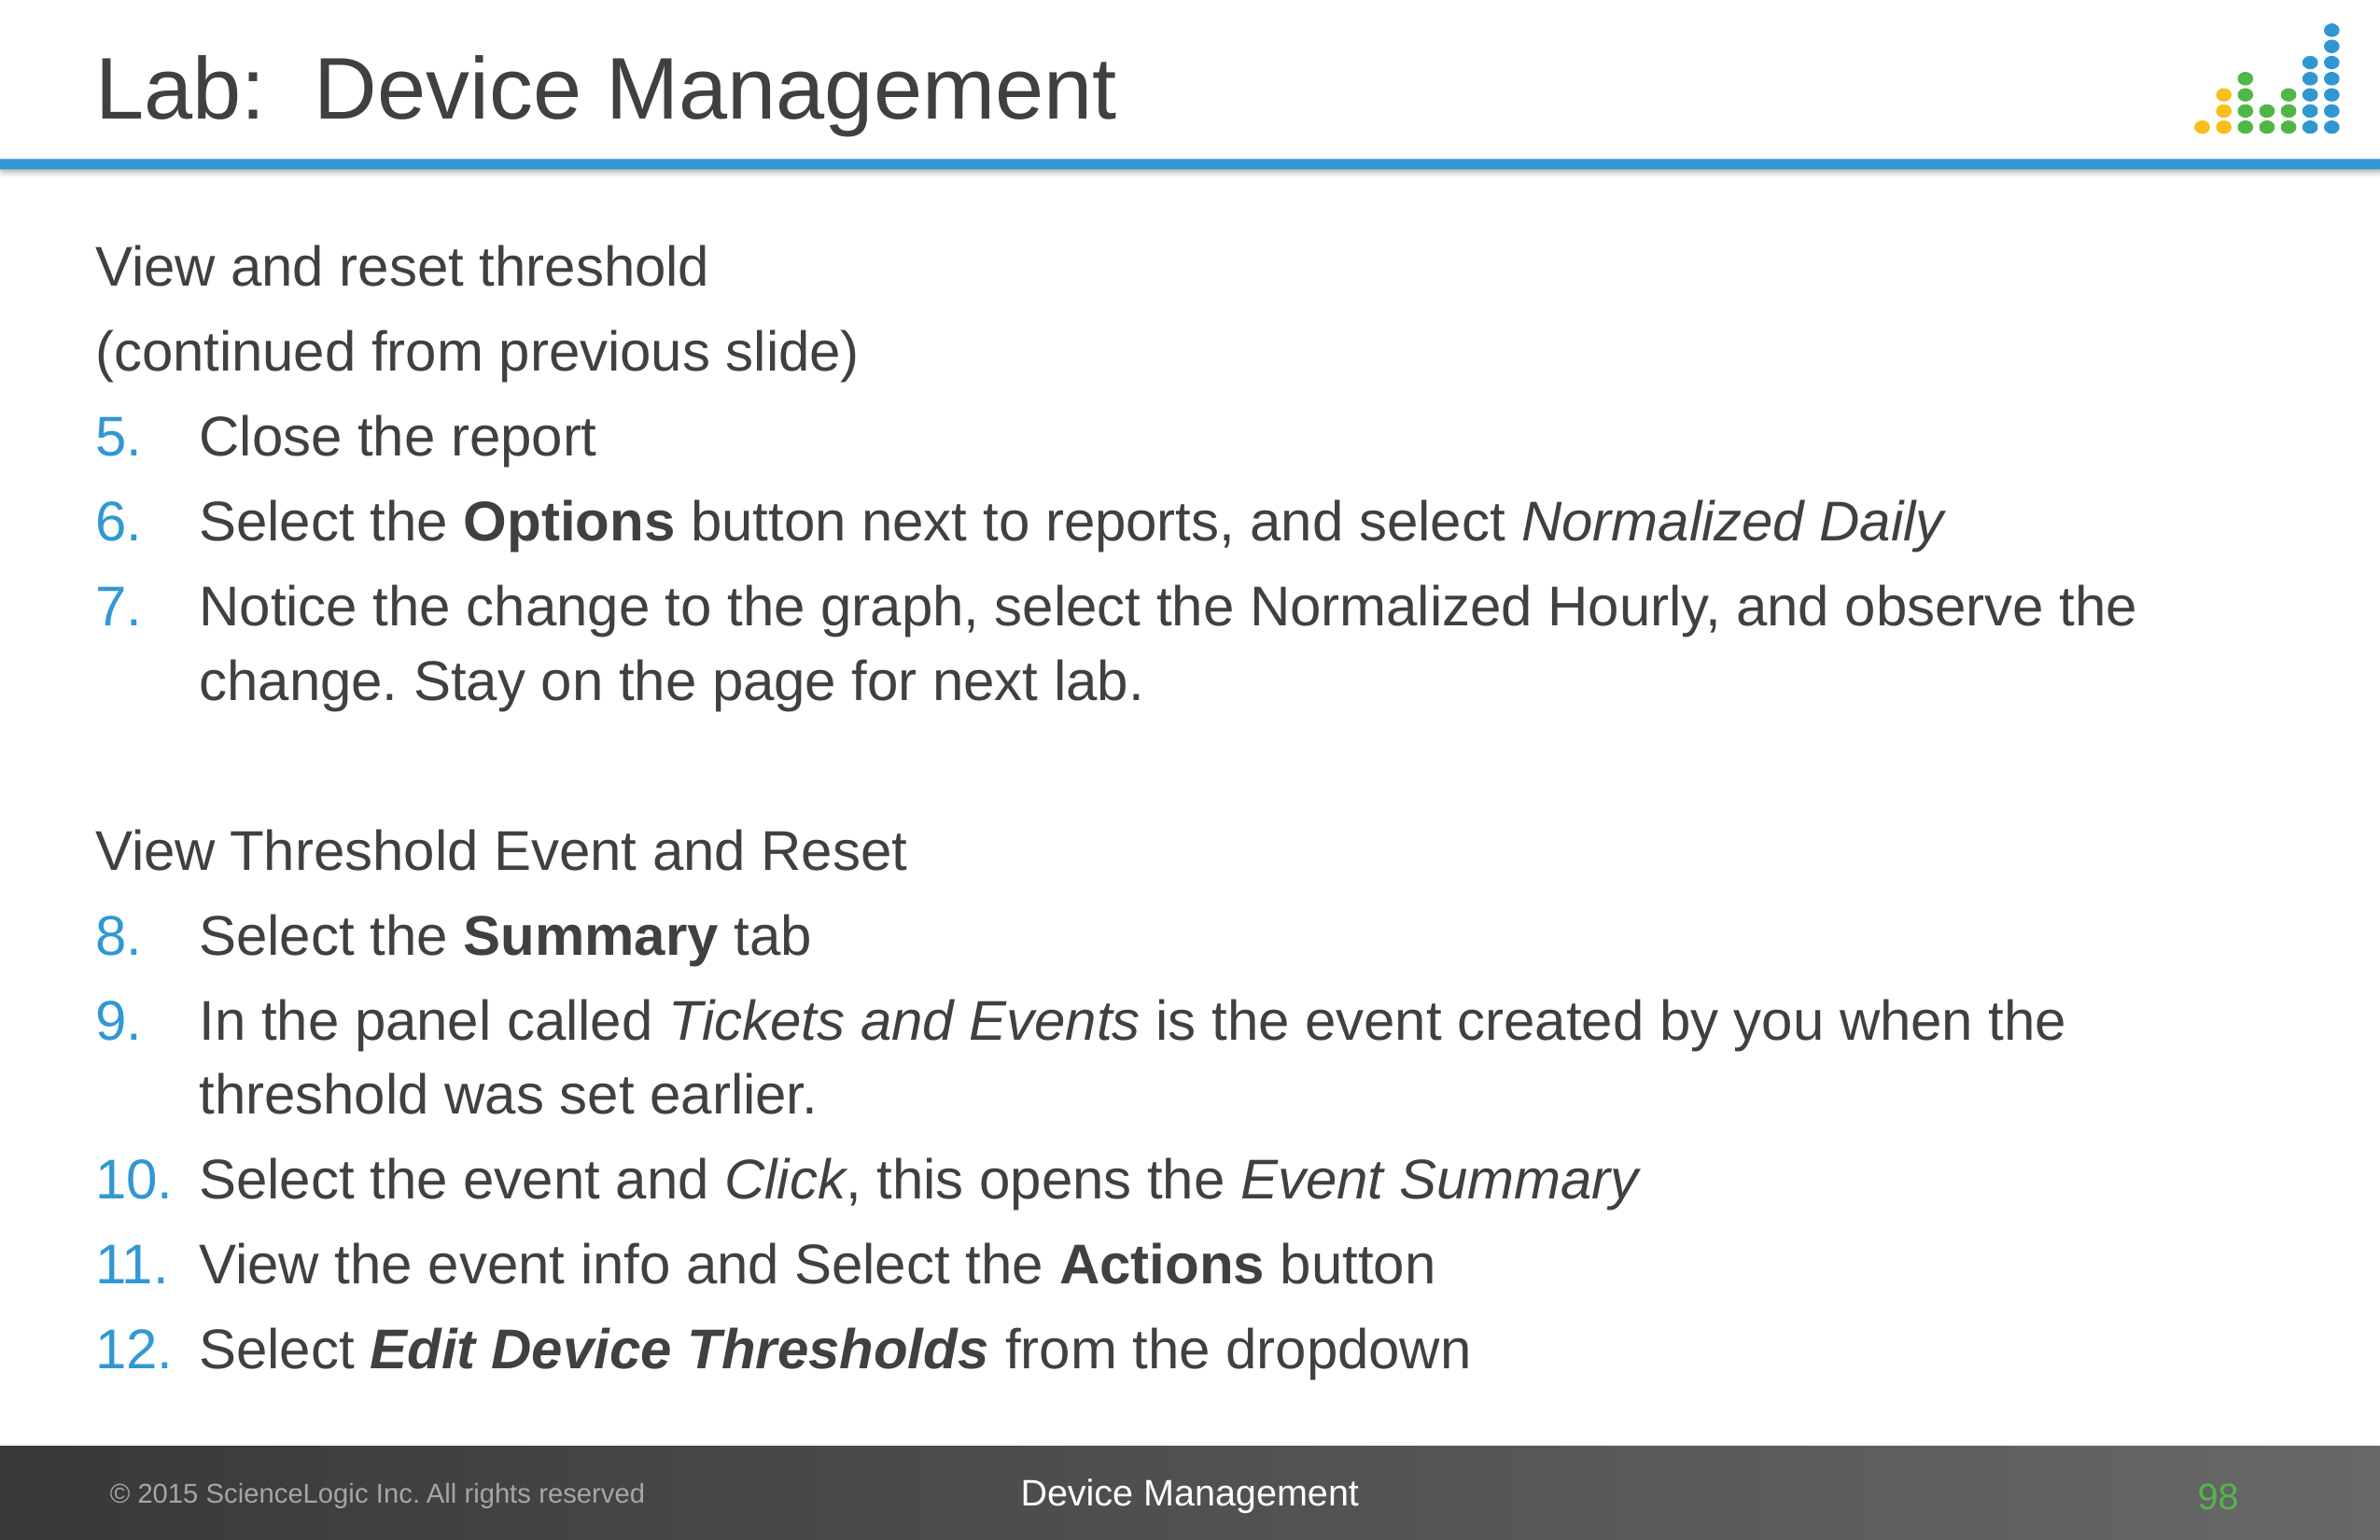

# Lab:  Device Management
View and reset threshold
(continued from previous slide)
Close the report
Select the Options button next to reports, and select Normalized Daily
Notice the change to the graph, select the Normalized Hourly, and observe the change. Stay on the page for next lab.

View Threshold Event and Reset
Select the Summary tab
In the panel called Tickets and Events is the event created by you when the threshold was set earlier.
Select the event and Click, this opens the Event Summary
View the event info and Select the Actions button
Select Edit Device Thresholds from the dropdown

Device Management
98